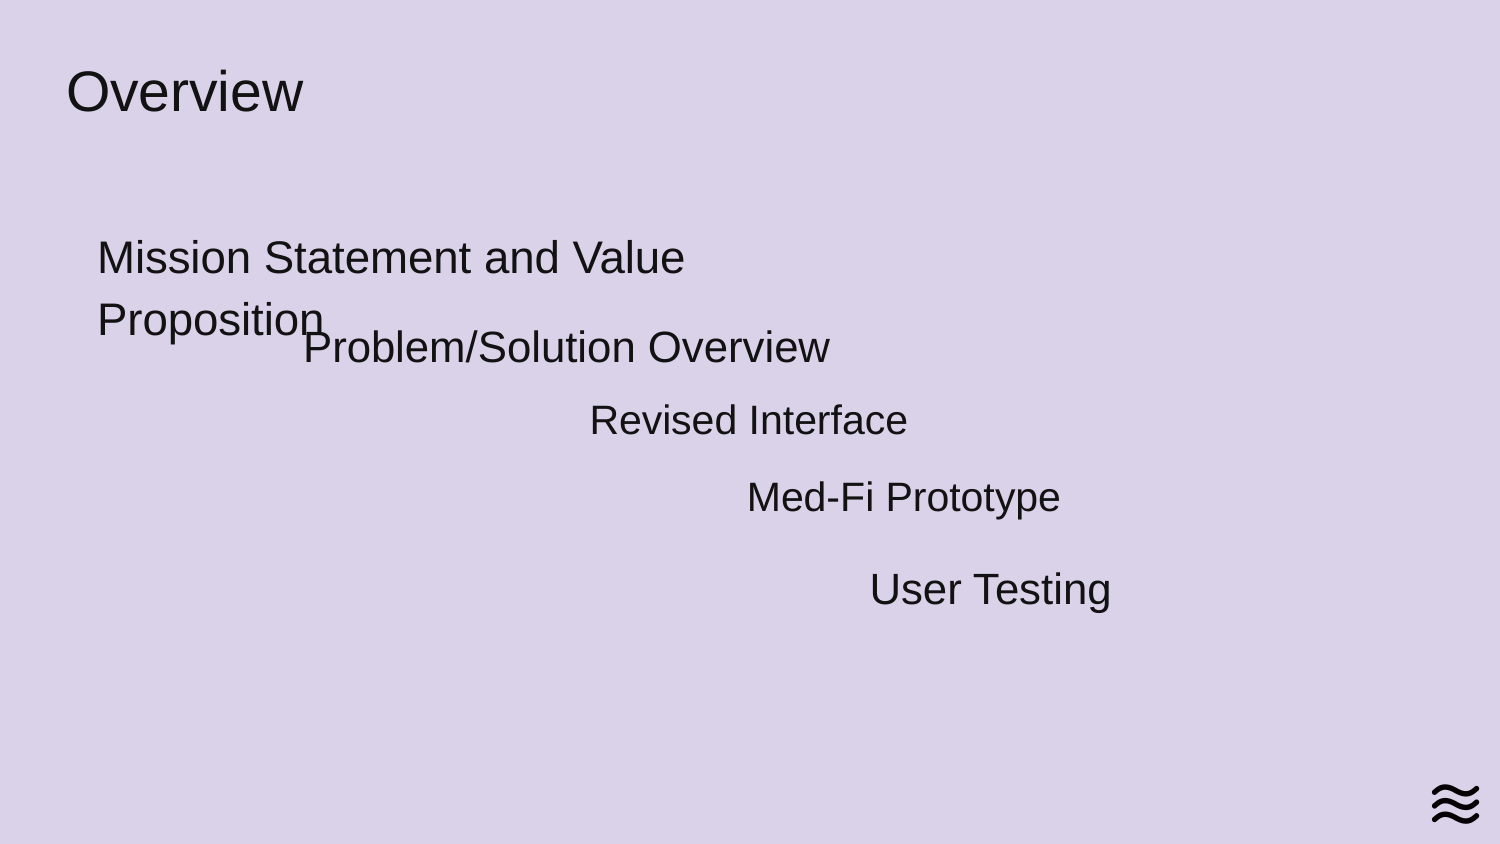

# Overview
Mission Statement and Value Proposition
Problem/Solution Overview
Revised Interface
Med-Fi Prototype
User Testing